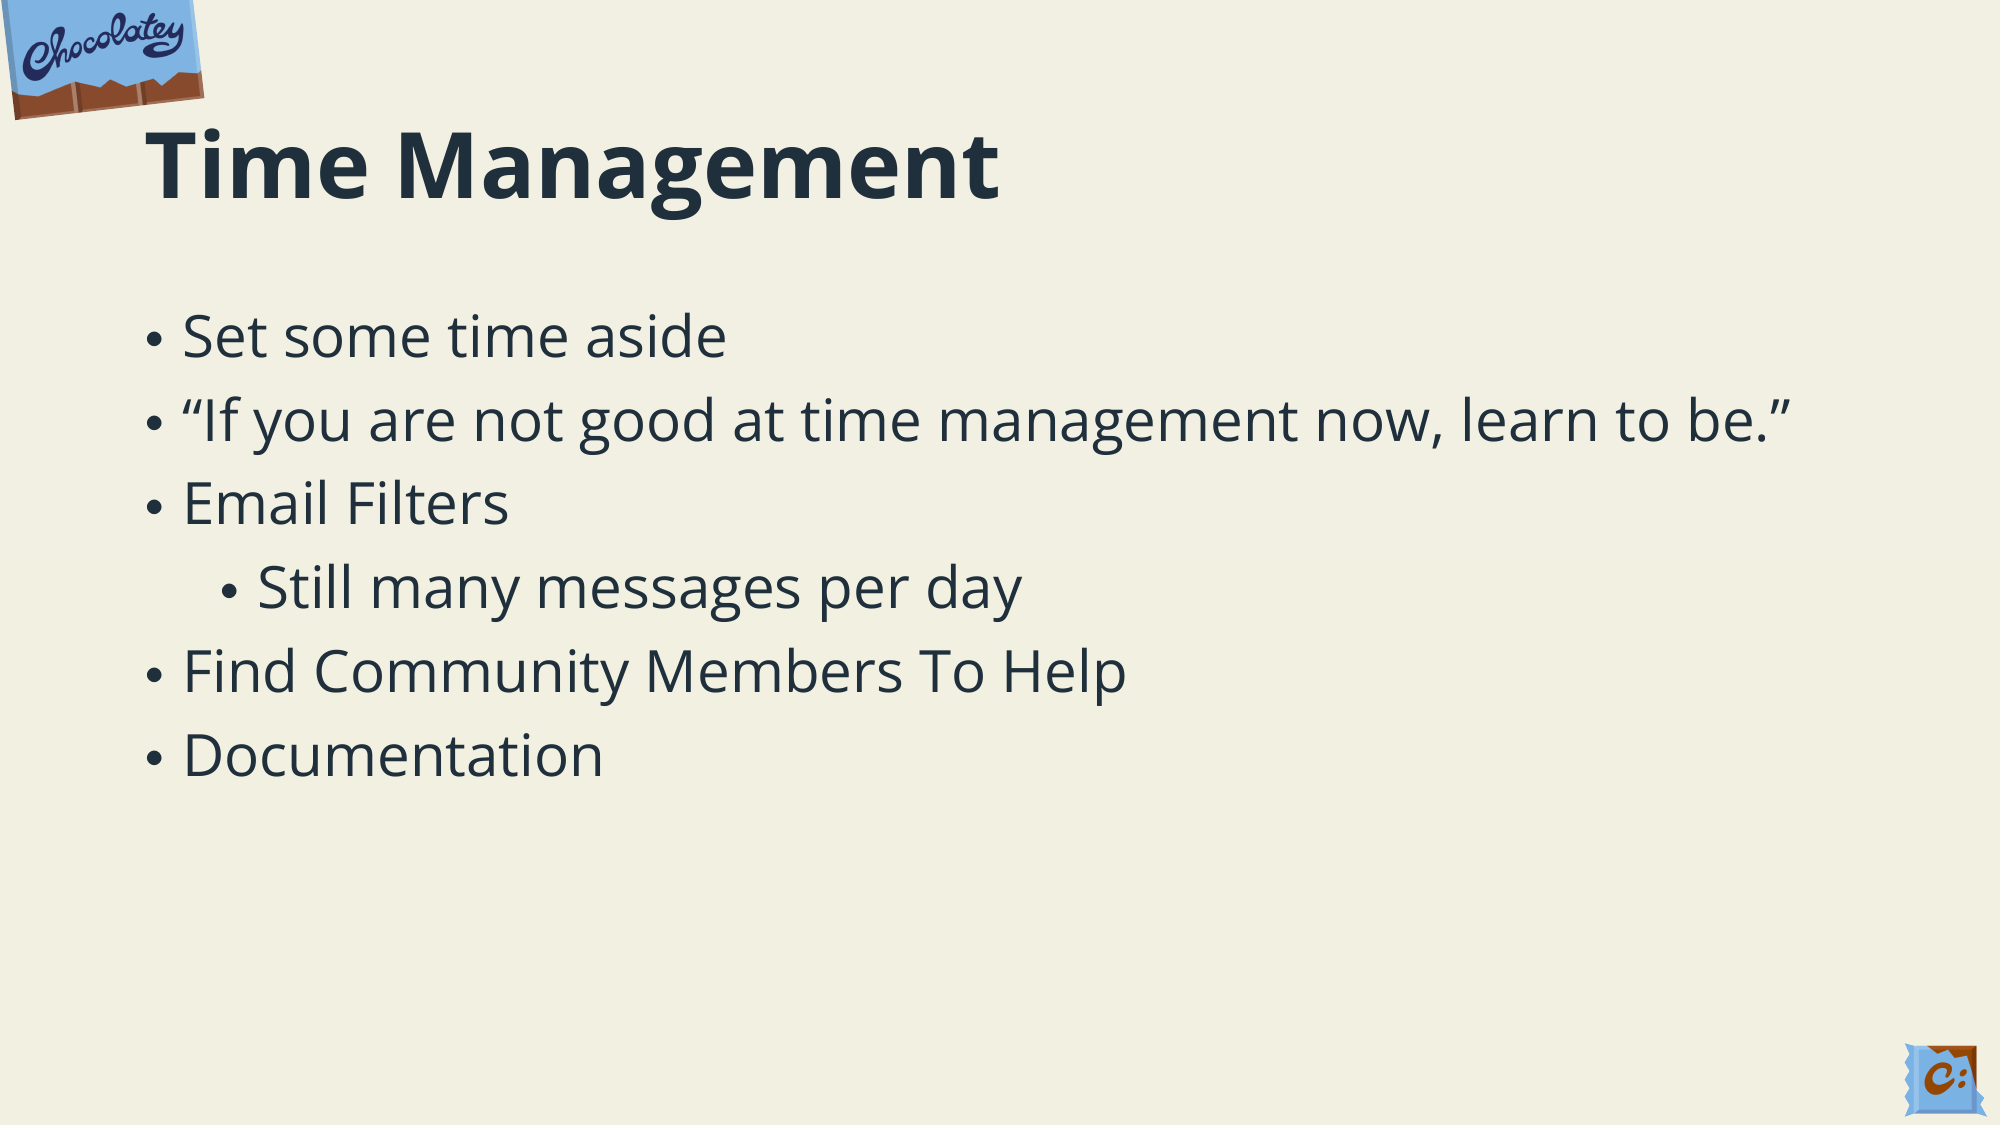

# Time Management
Set some time aside
“If you are not good at time management now, learn to be.”
Email Filters
Still many messages per day
Find Community Members To Help
Documentation